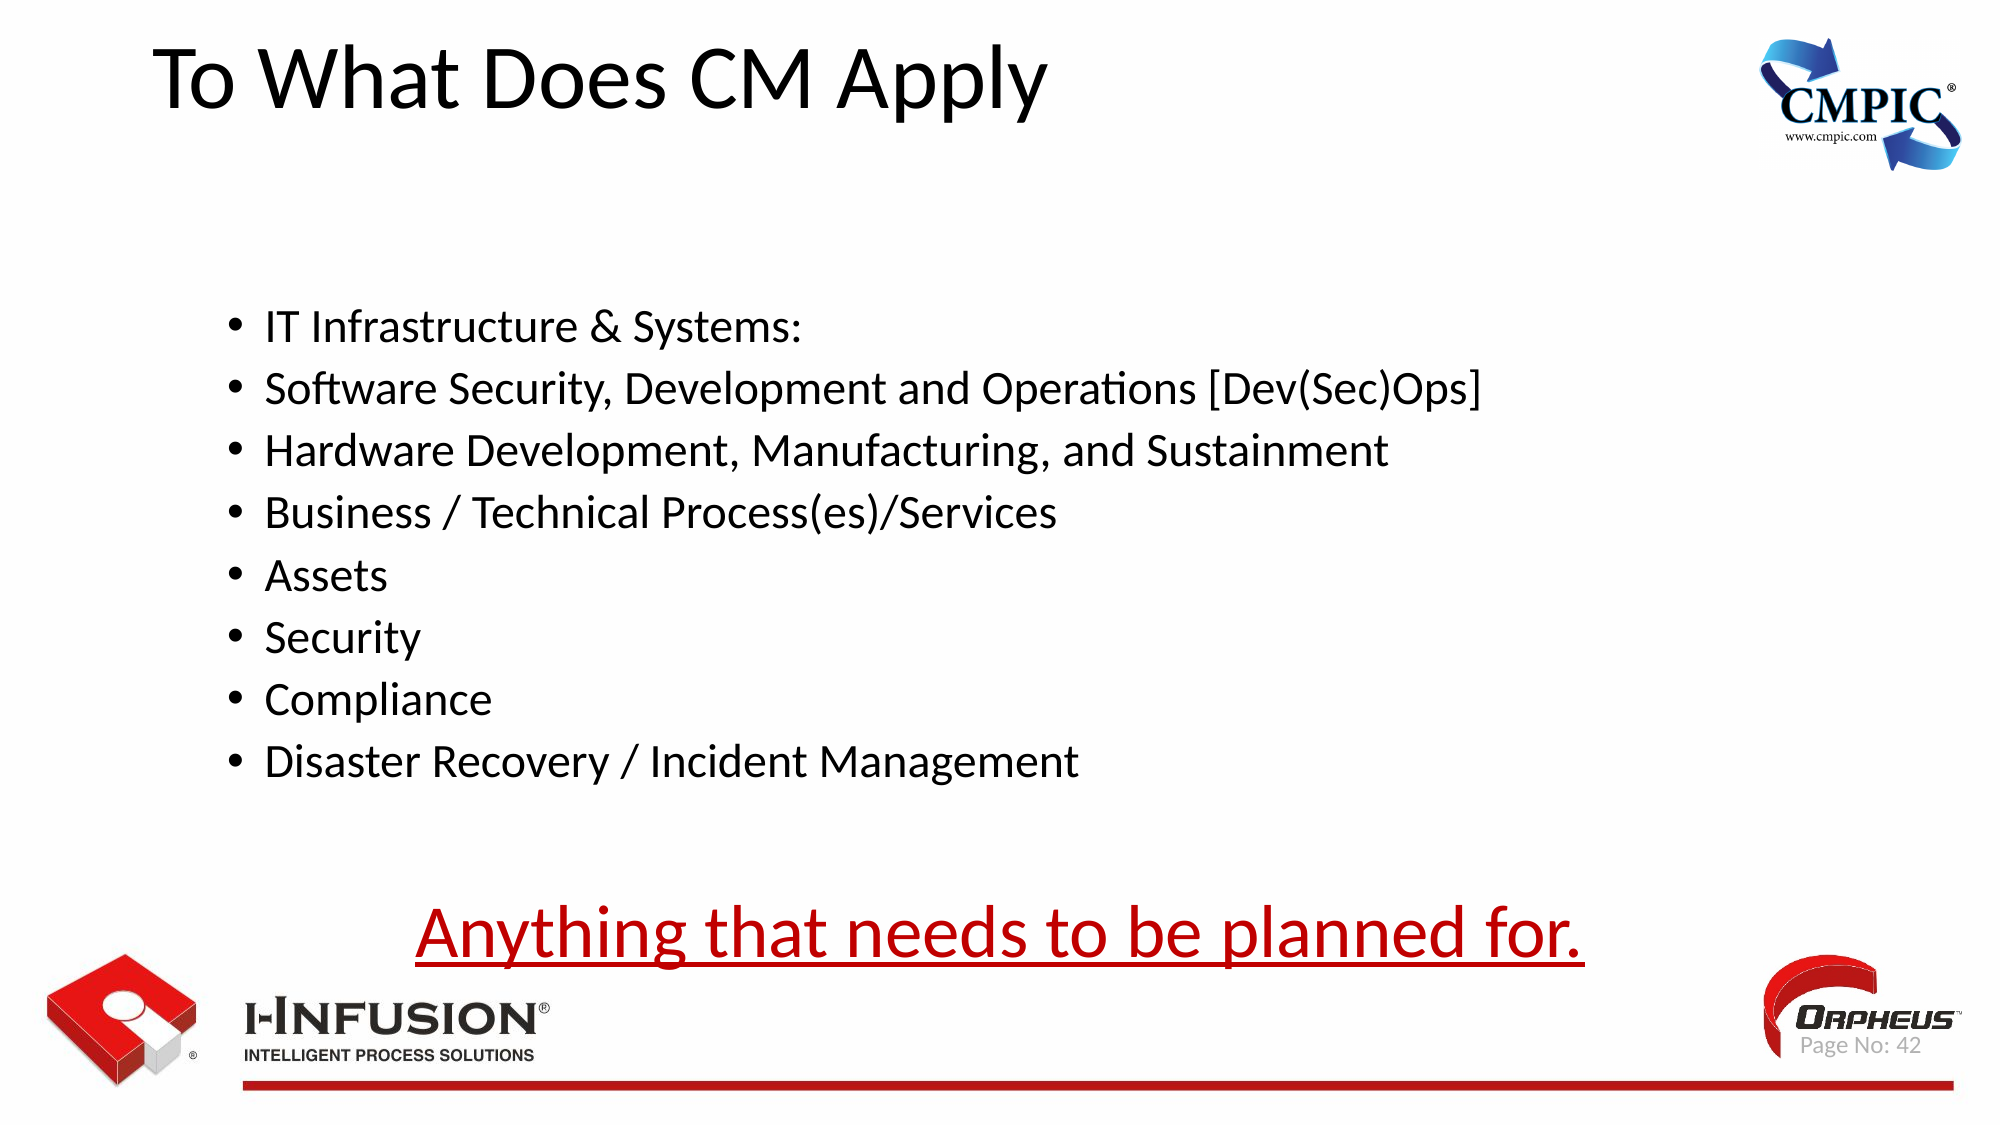

To What Does CM Apply
IT Infrastructure & Systems:
Software Security, Development and Operations [Dev(Sec)Ops]
Hardware Development, Manufacturing, and Sustainment
Business / Technical Process(es)/Services
Assets
Security
Compliance
Disaster Recovery / Incident Management

Anything that needs to be planned for.
 Page No: 42